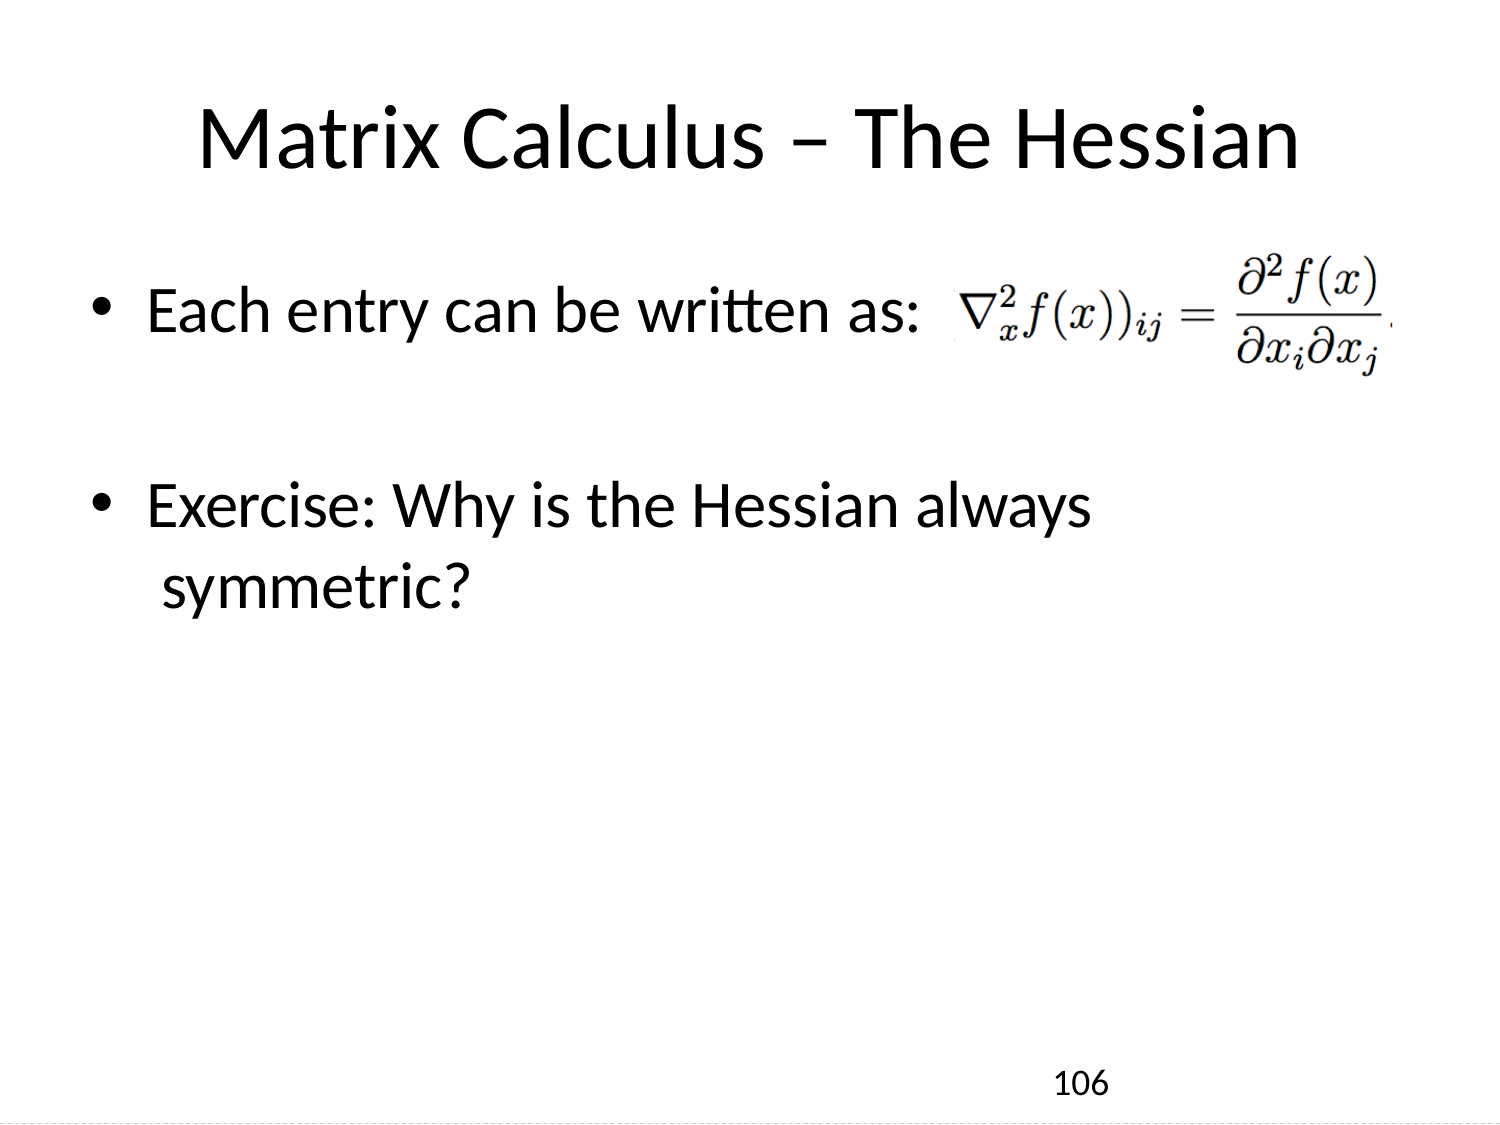

# Matrix Calculus – The Hessian

Each entry can be written as:

Exercise: Why is the Hessian always  symmetric?
106